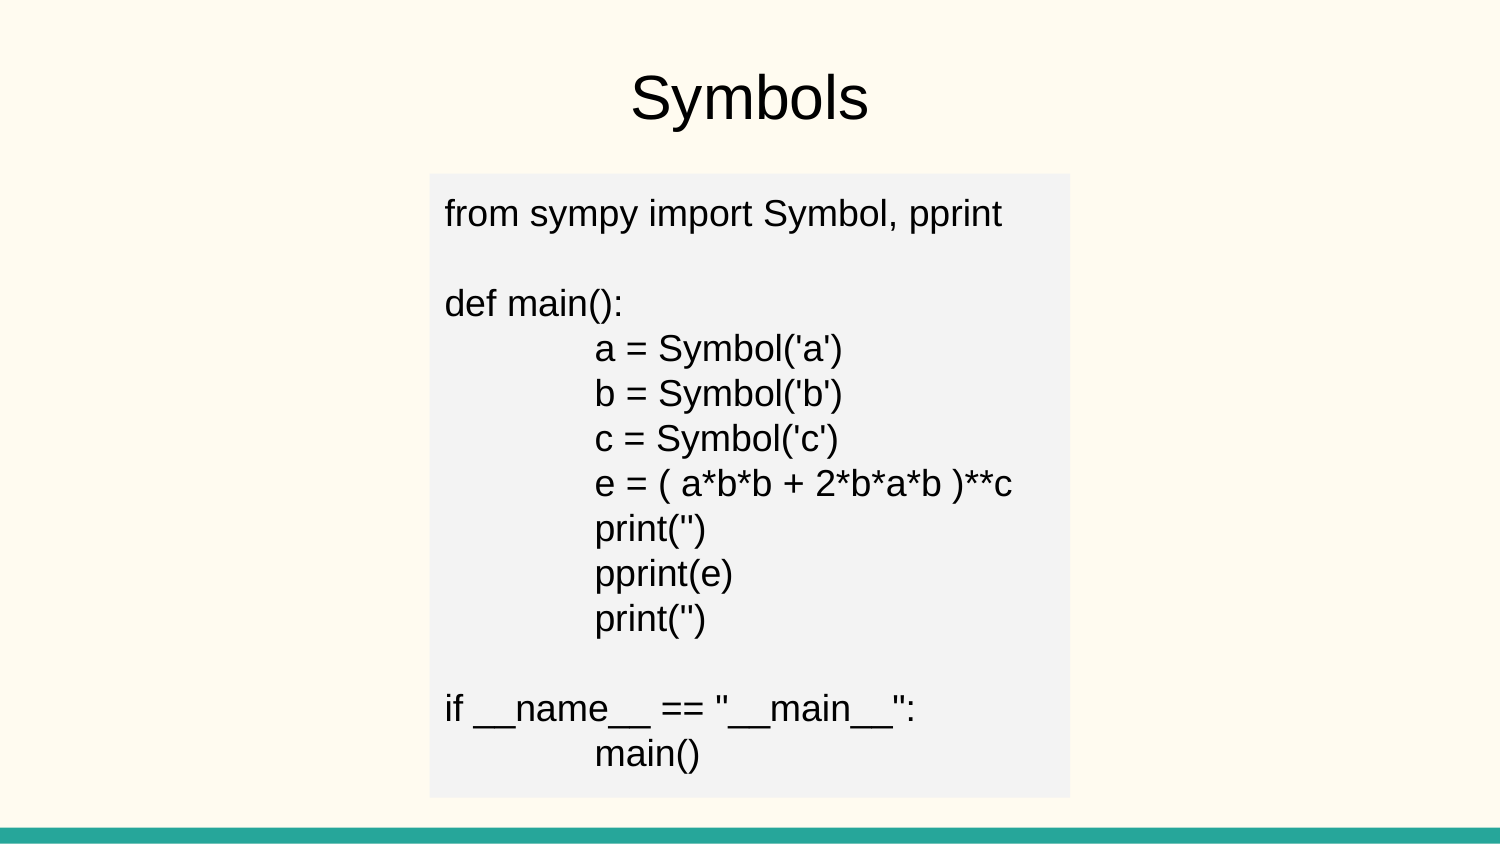

Symbols

from sympy import Symbol, pprint

def main():
	a = Symbol('a')
	b = Symbol('b')
	c = Symbol('c')
	e = ( a*b*b + 2*b*a*b )**c
	print('')
	pprint(e)
	print('')

if __name__ == "__main__":
	main()